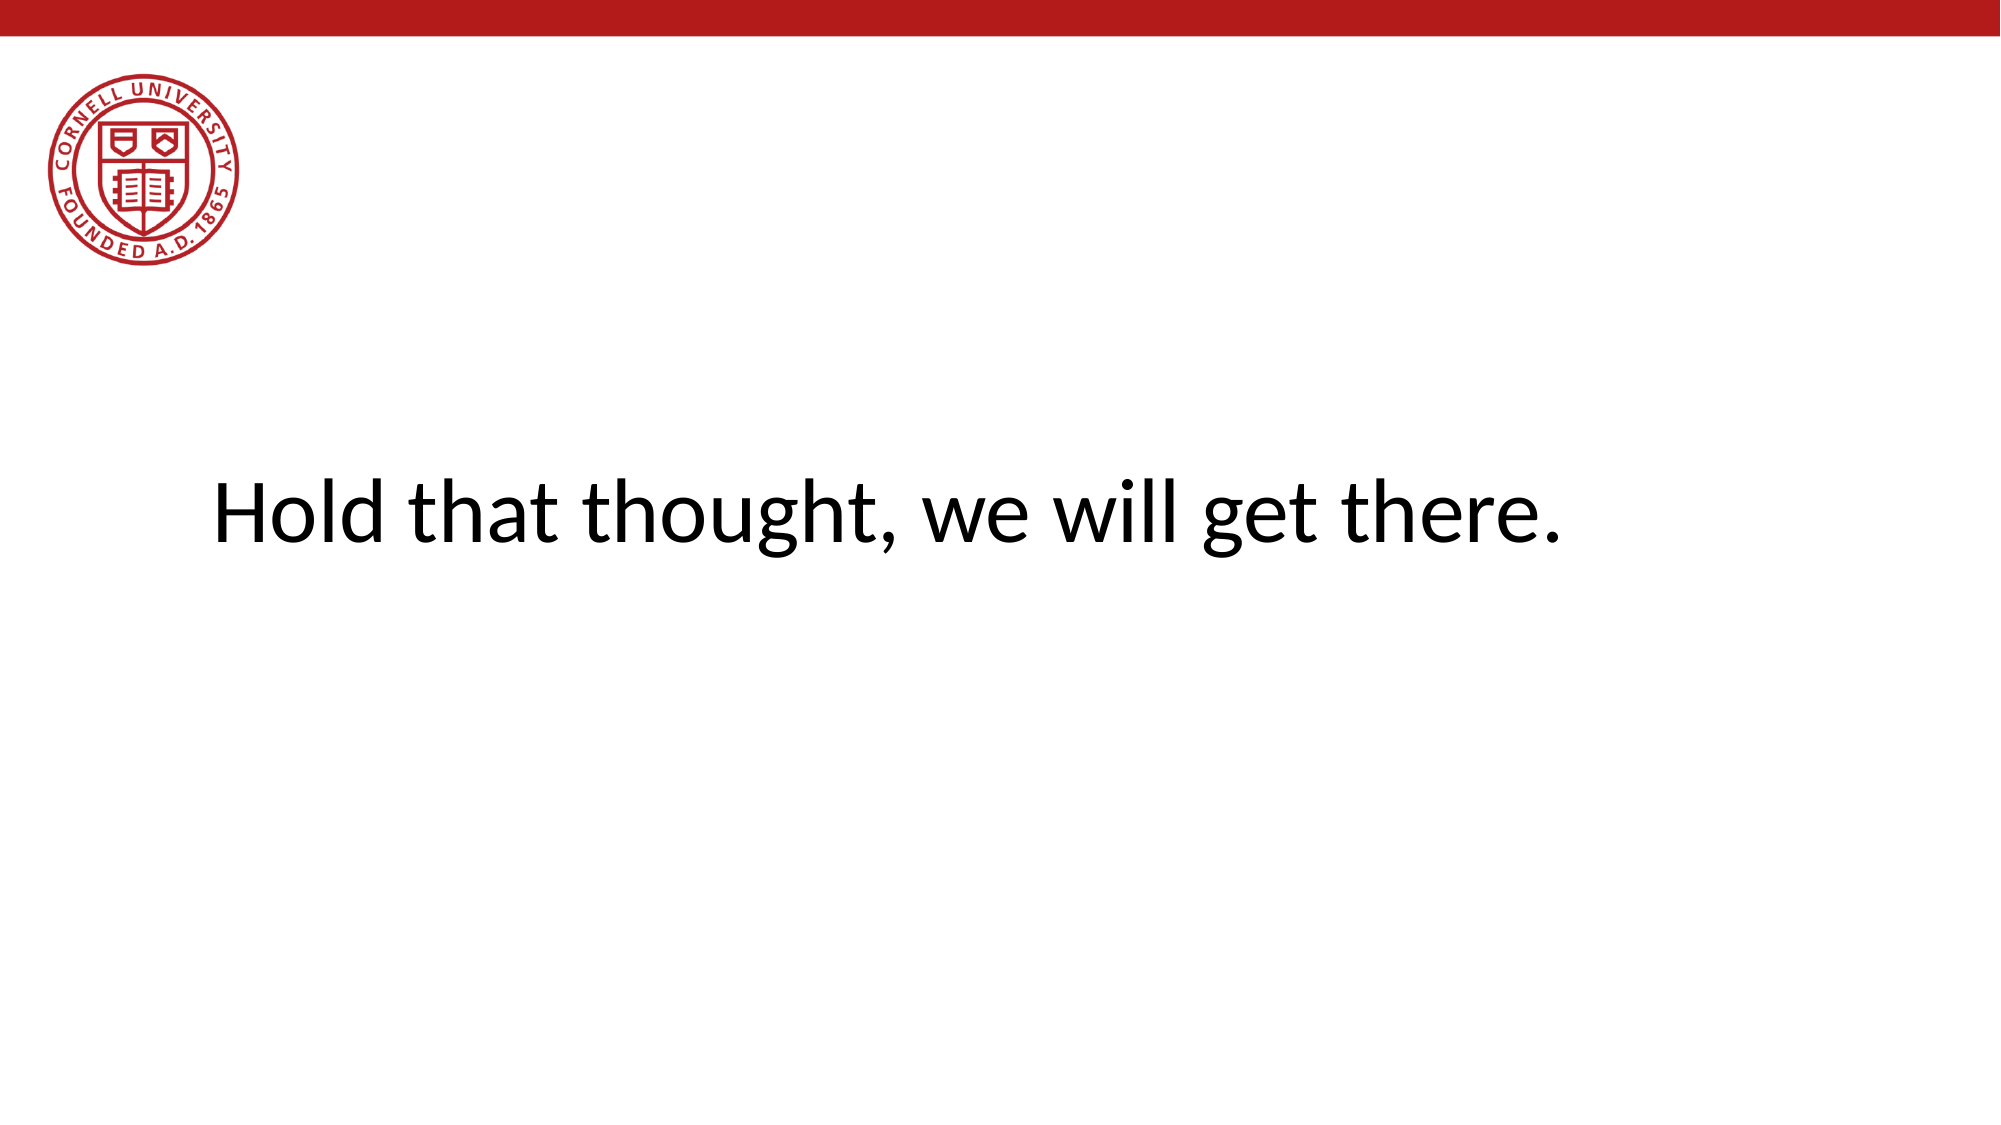

# Hold that thought, we will get there.